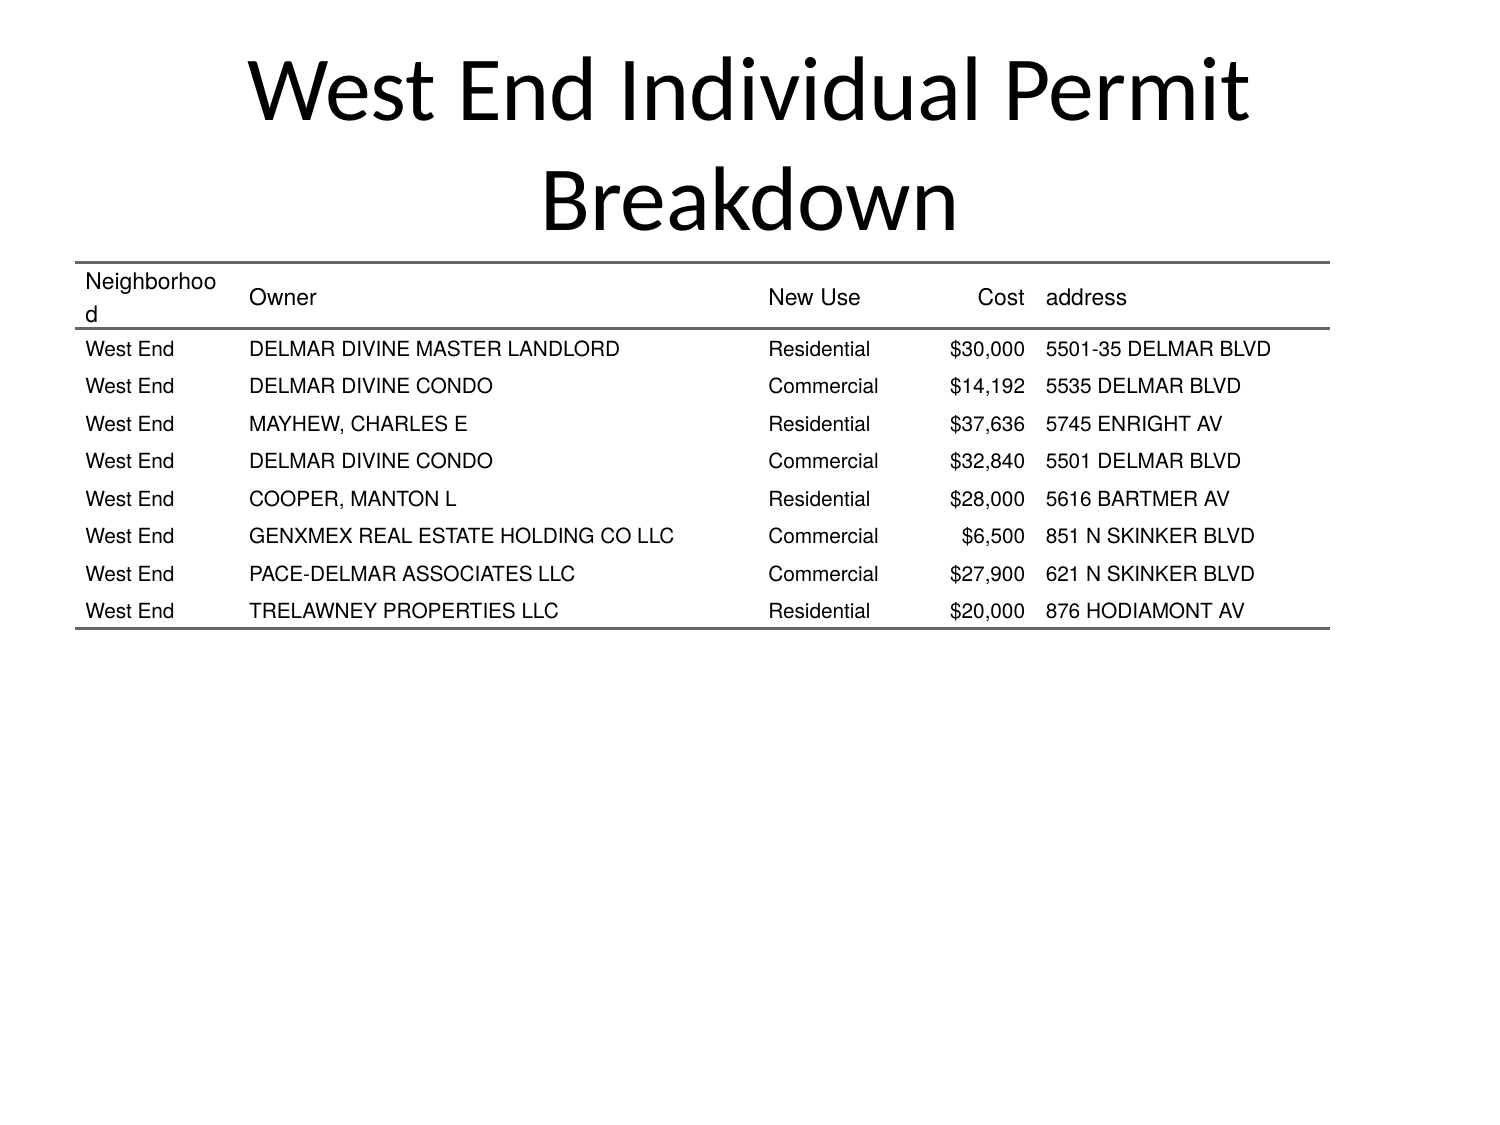

# West End Individual Permit Breakdown
| Neighborhood | Owner | New Use | Cost | address |
| --- | --- | --- | --- | --- |
| West End | DELMAR DIVINE MASTER LANDLORD | Residential | $30,000 | 5501-35 DELMAR BLVD |
| West End | DELMAR DIVINE CONDO | Commercial | $14,192 | 5535 DELMAR BLVD |
| West End | MAYHEW, CHARLES E | Residential | $37,636 | 5745 ENRIGHT AV |
| West End | DELMAR DIVINE CONDO | Commercial | $32,840 | 5501 DELMAR BLVD |
| West End | COOPER, MANTON L | Residential | $28,000 | 5616 BARTMER AV |
| West End | GENXMEX REAL ESTATE HOLDING CO LLC | Commercial | $6,500 | 851 N SKINKER BLVD |
| West End | PACE-DELMAR ASSOCIATES LLC | Commercial | $27,900 | 621 N SKINKER BLVD |
| West End | TRELAWNEY PROPERTIES LLC | Residential | $20,000 | 876 HODIAMONT AV |